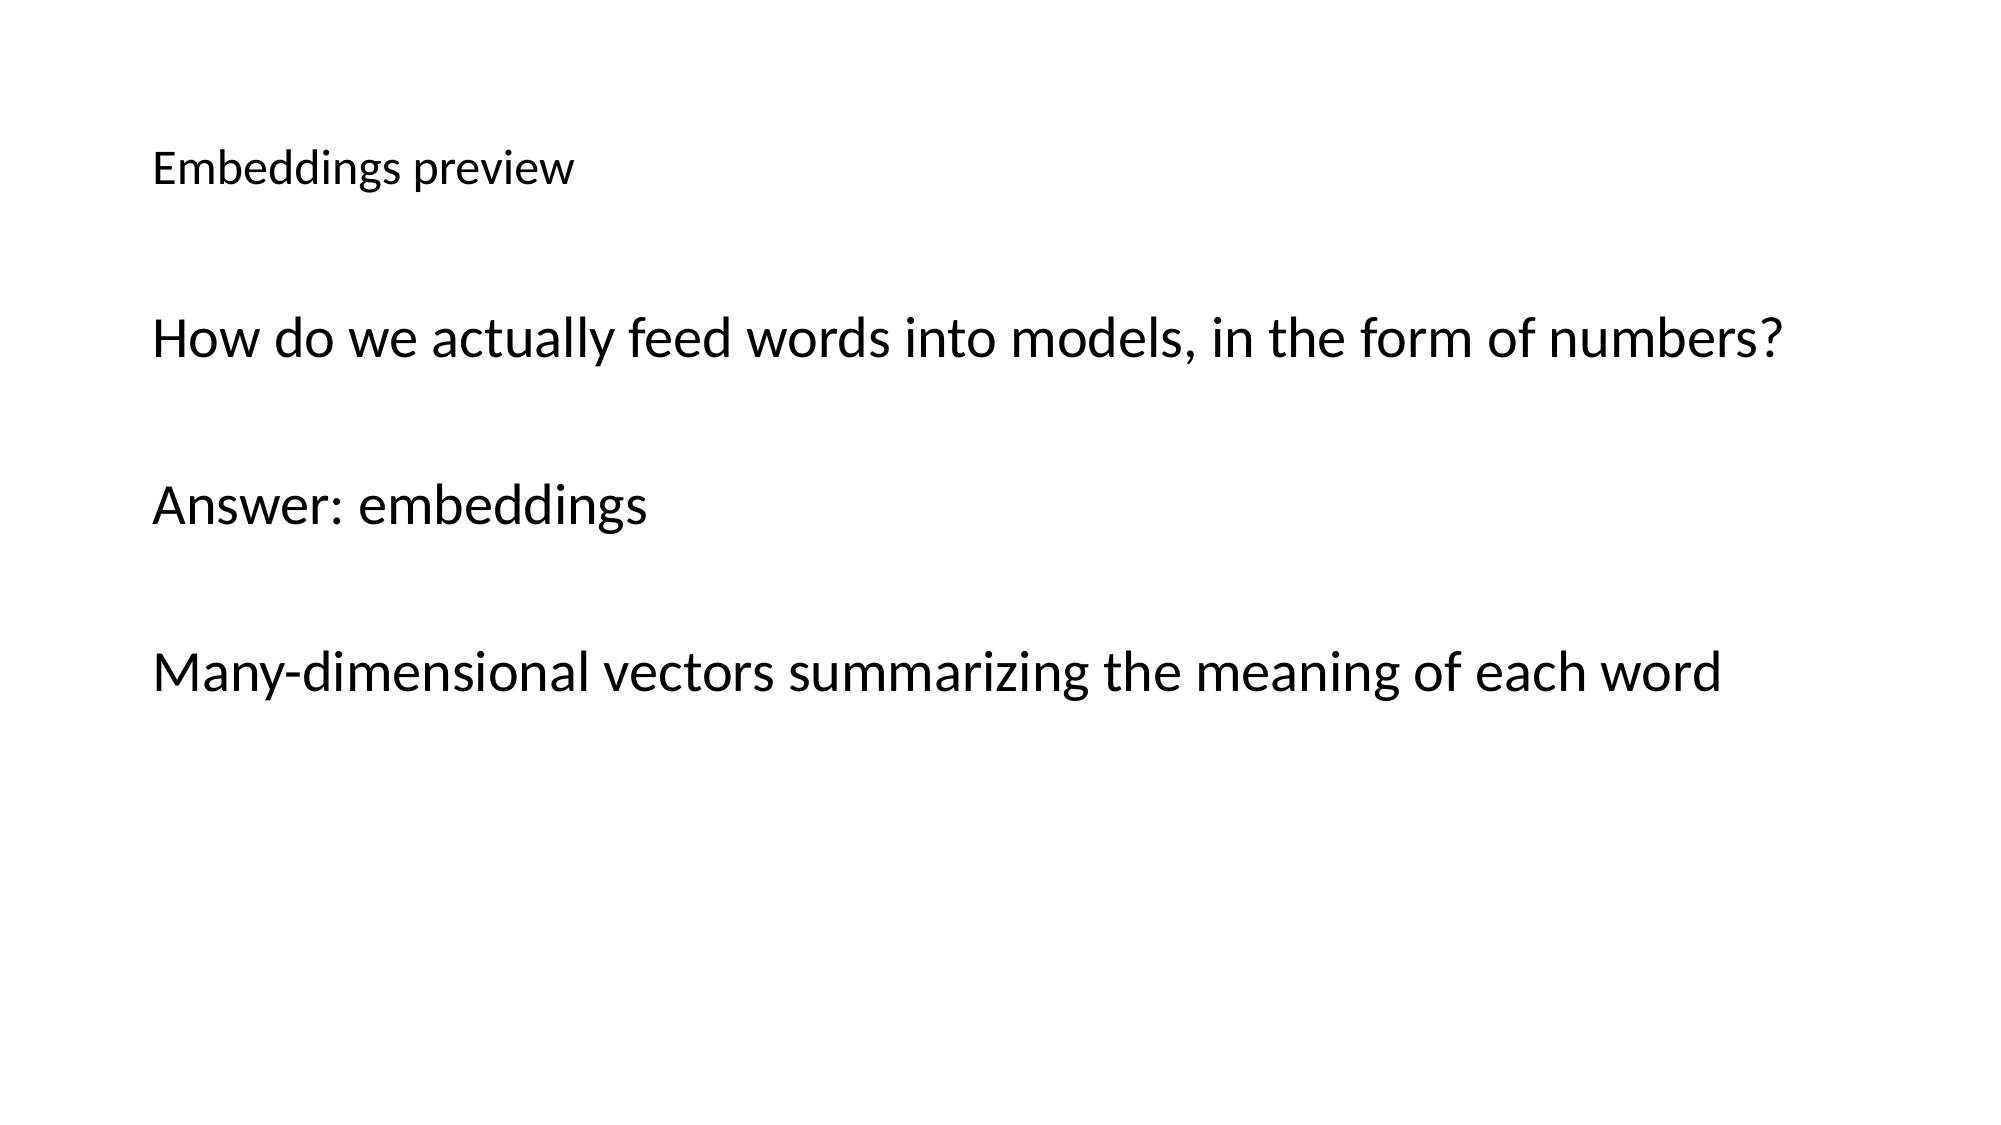

# Embeddings preview
How do we actually feed words into models, in the form of numbers?

Answer: embeddings

Many-dimensional vectors summarizing the meaning of each word